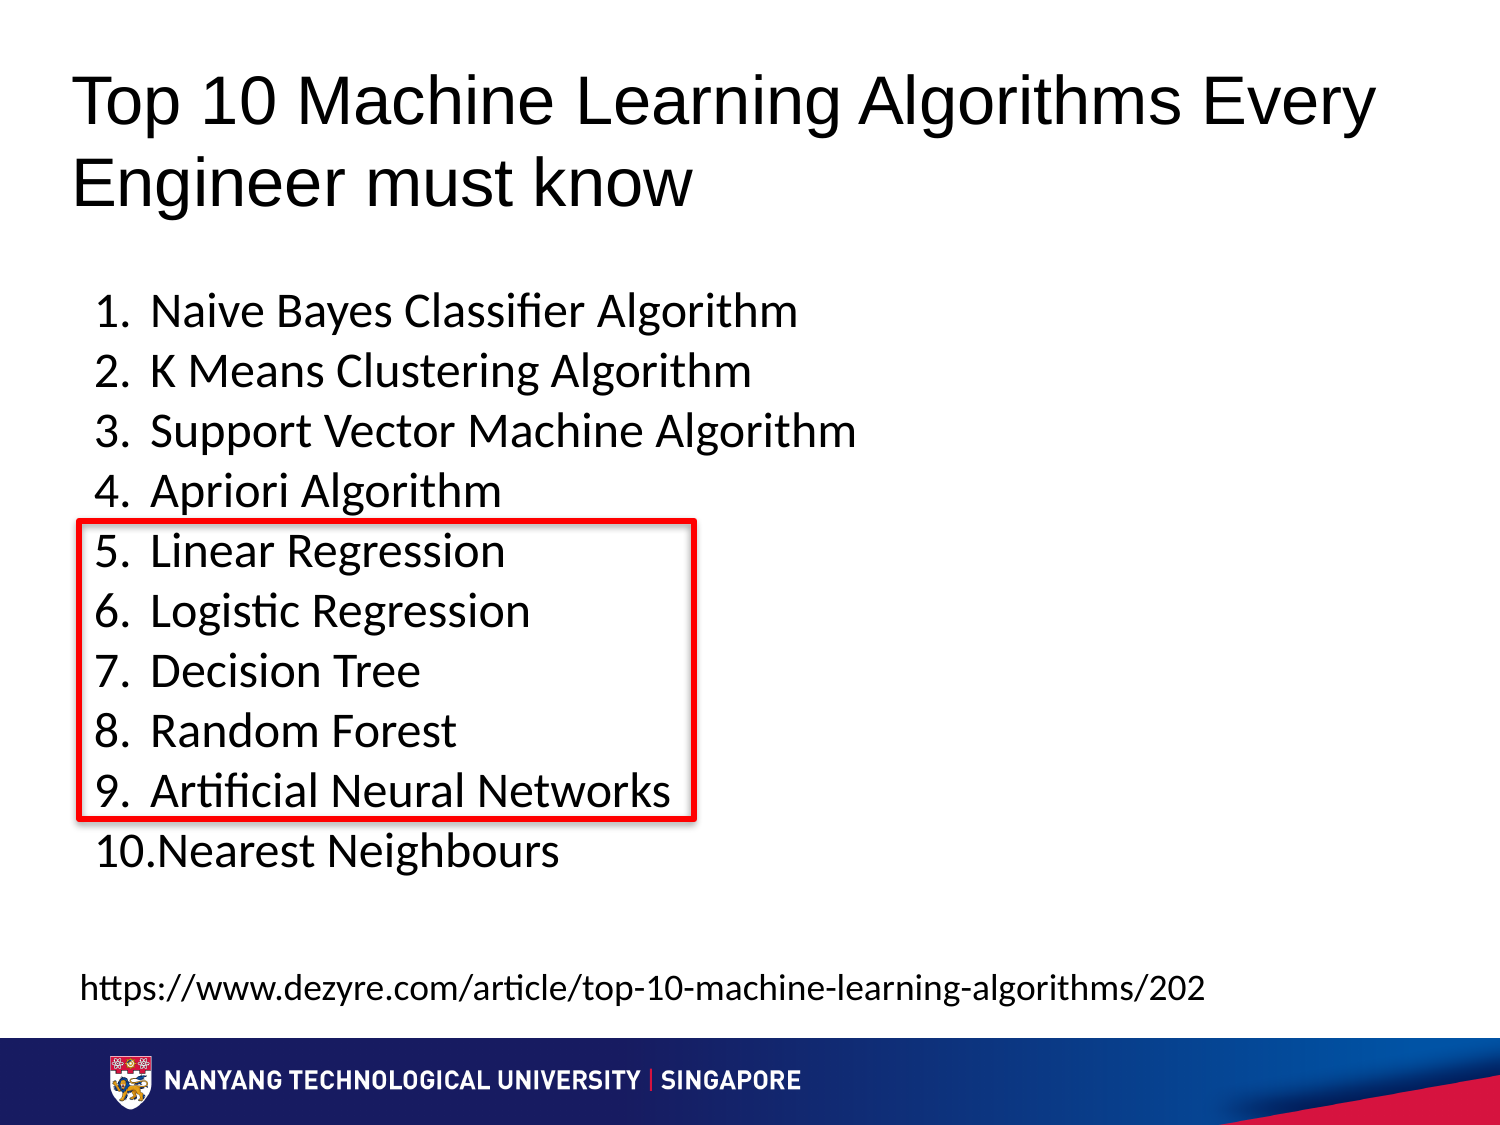

# Top 10 Machine Learning Algorithms Every Engineer must know
Naive Bayes Classifier Algorithm
K Means Clustering Algorithm
Support Vector Machine Algorithm
Apriori Algorithm
Linear Regression
Logistic Regression
Decision Tree
Random Forest
Artificial Neural Networks
Nearest Neighbours

https://www.dezyre.com/article/top-10-machine-learning-algorithms/202